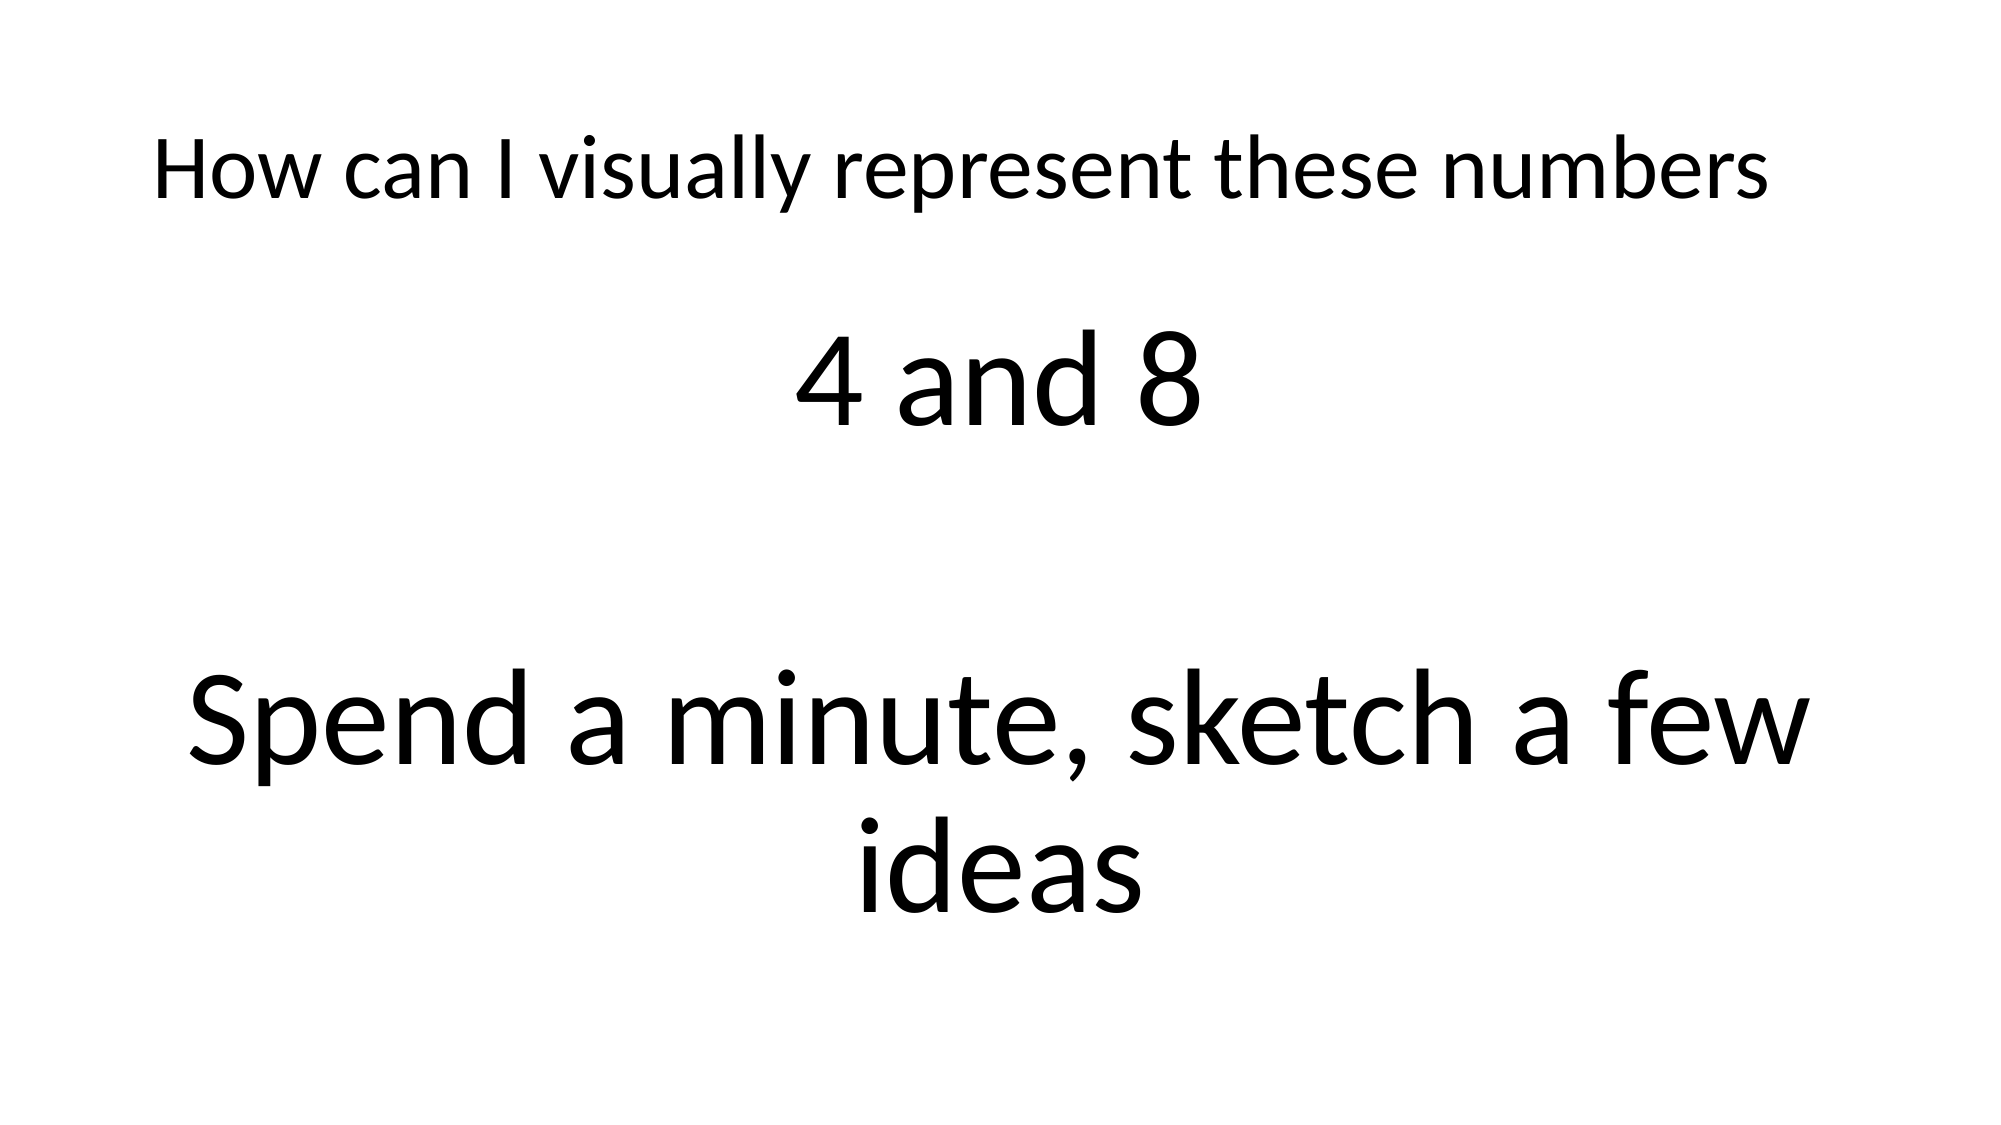

# How can I visually represent these numbers
4 and 8

Spend a minute, sketch a few ideas